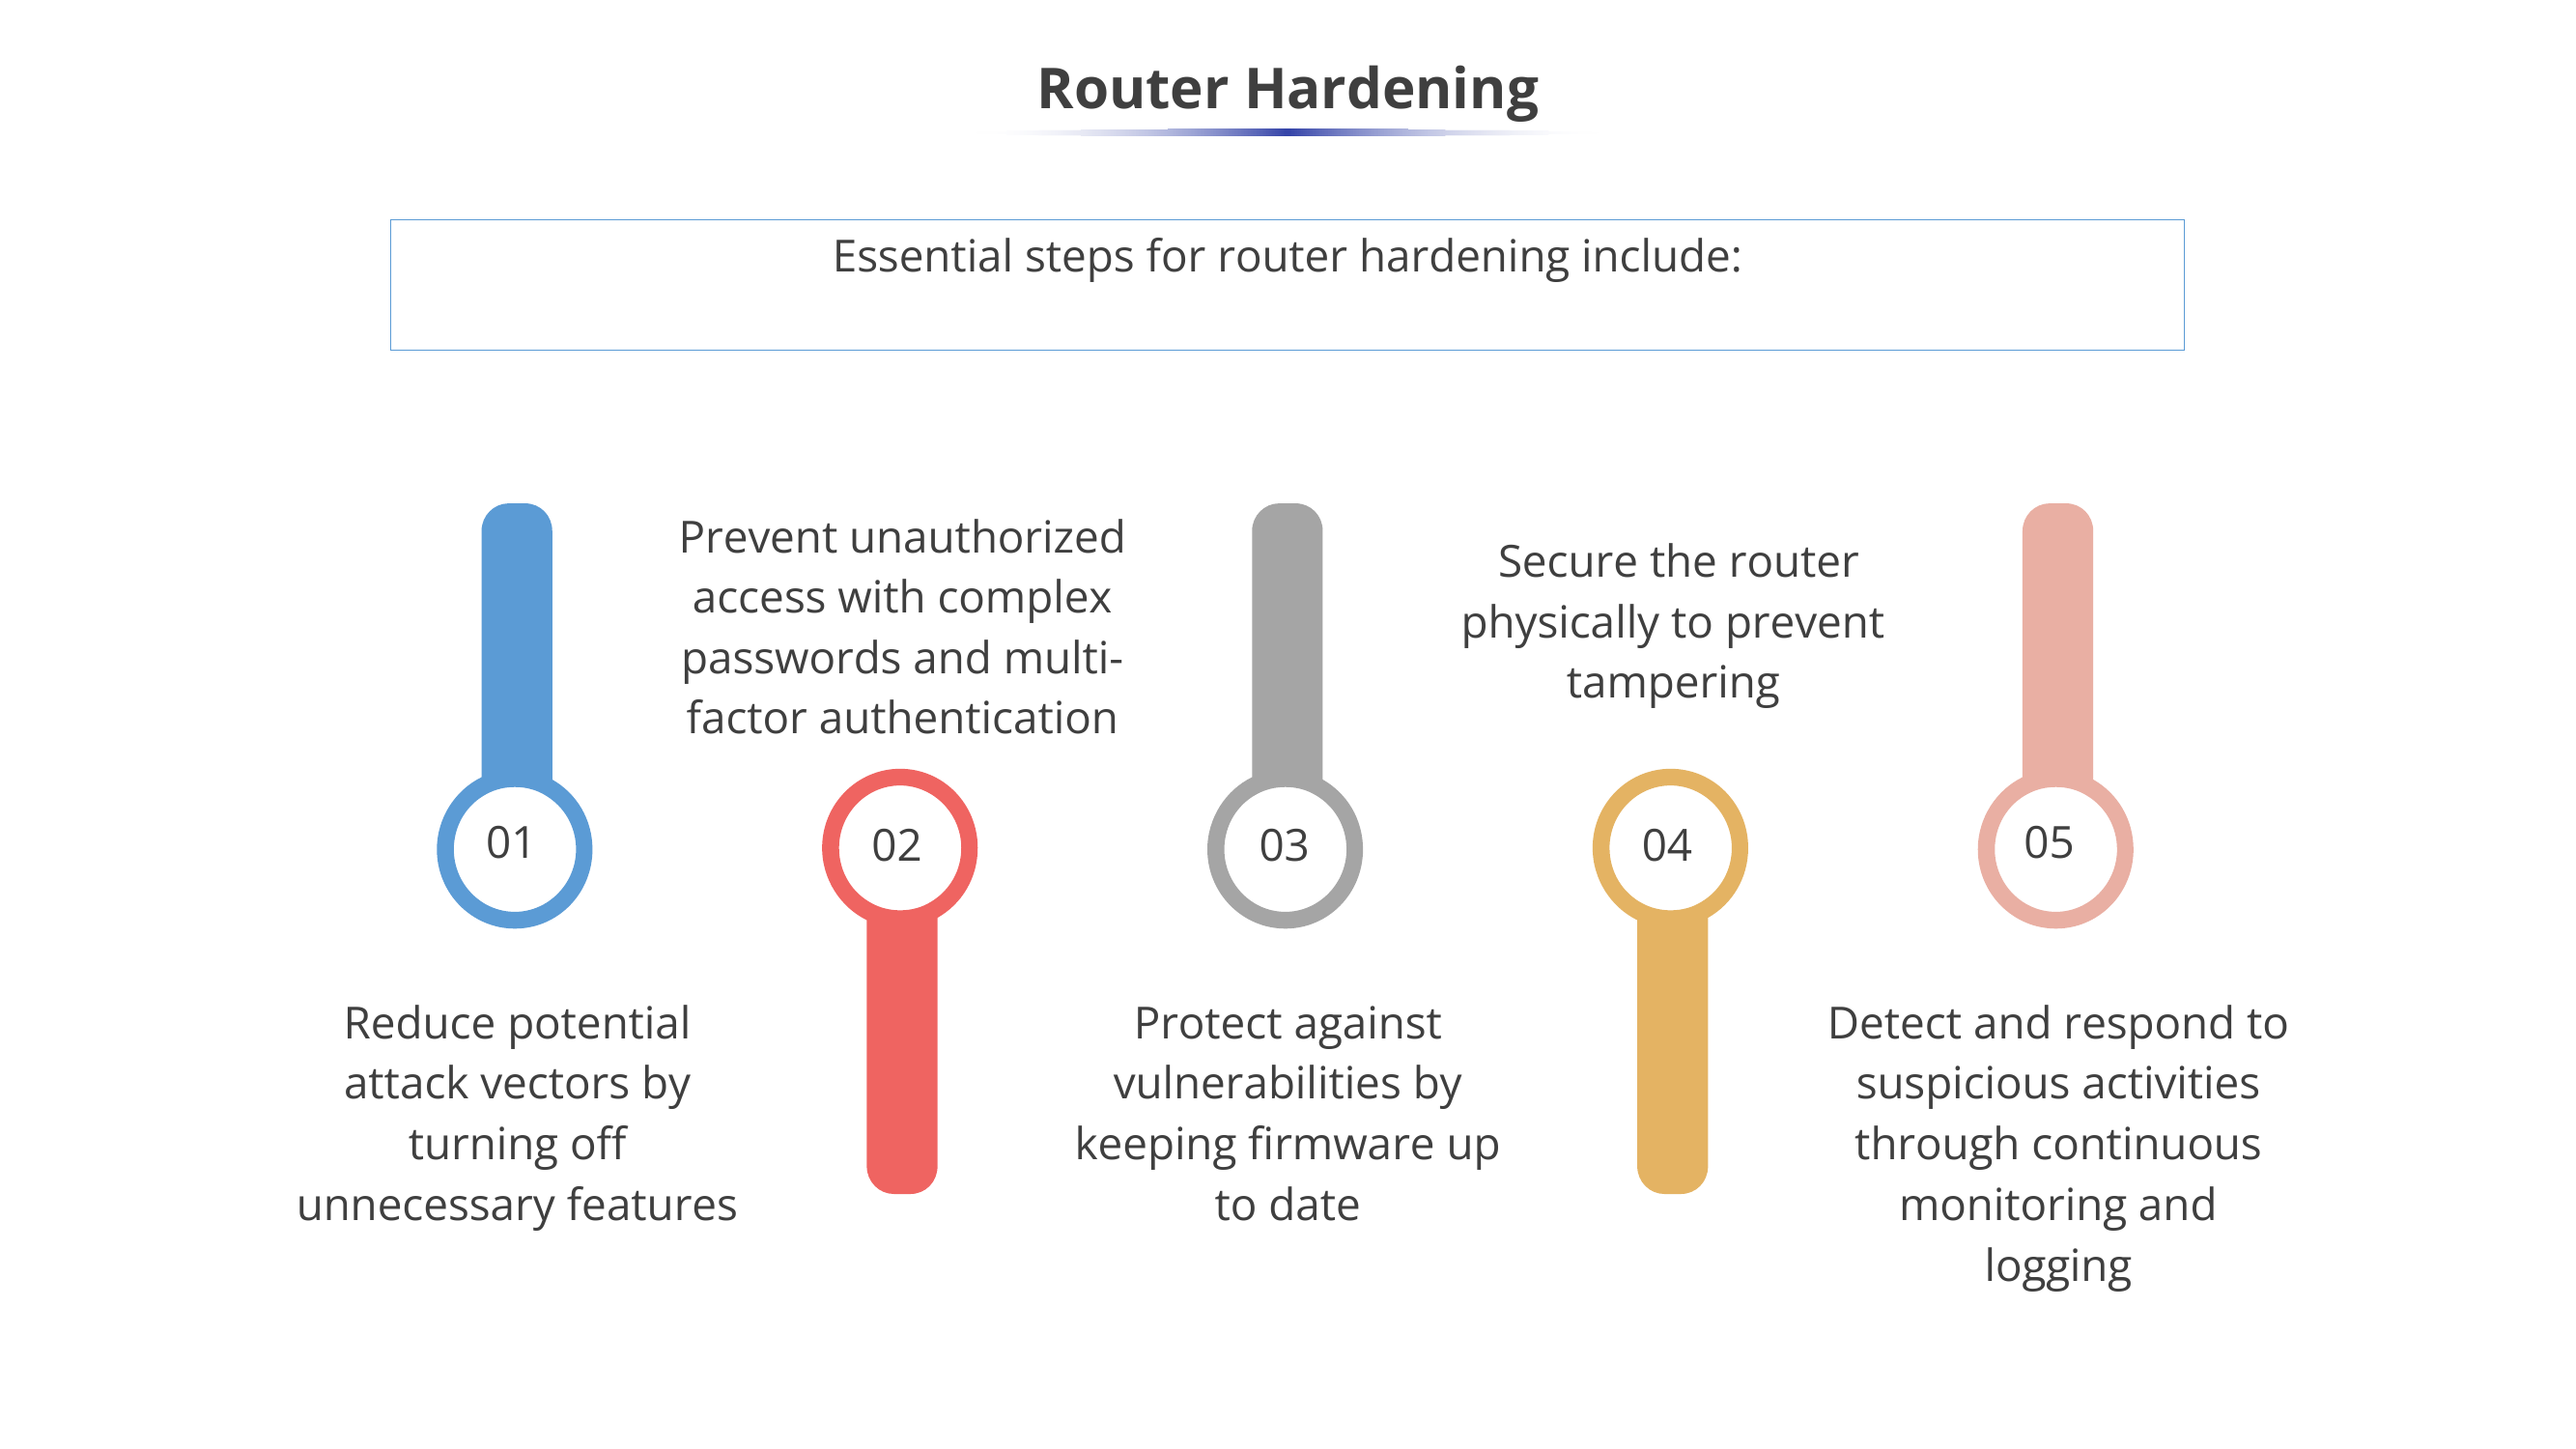

# Router Hardening

Essential steps for router hardening include:
Prevent unauthorized access with complex passwords and multi-factor authentication

 Secure the router physically to prevent tampering

Reduce potential attack vectors by turning off unnecessary features
Protect against vulnerabilities by keeping firmware up to date
Detect and respond to suspicious activities through continuous monitoring and logging
05
01
02
03
04